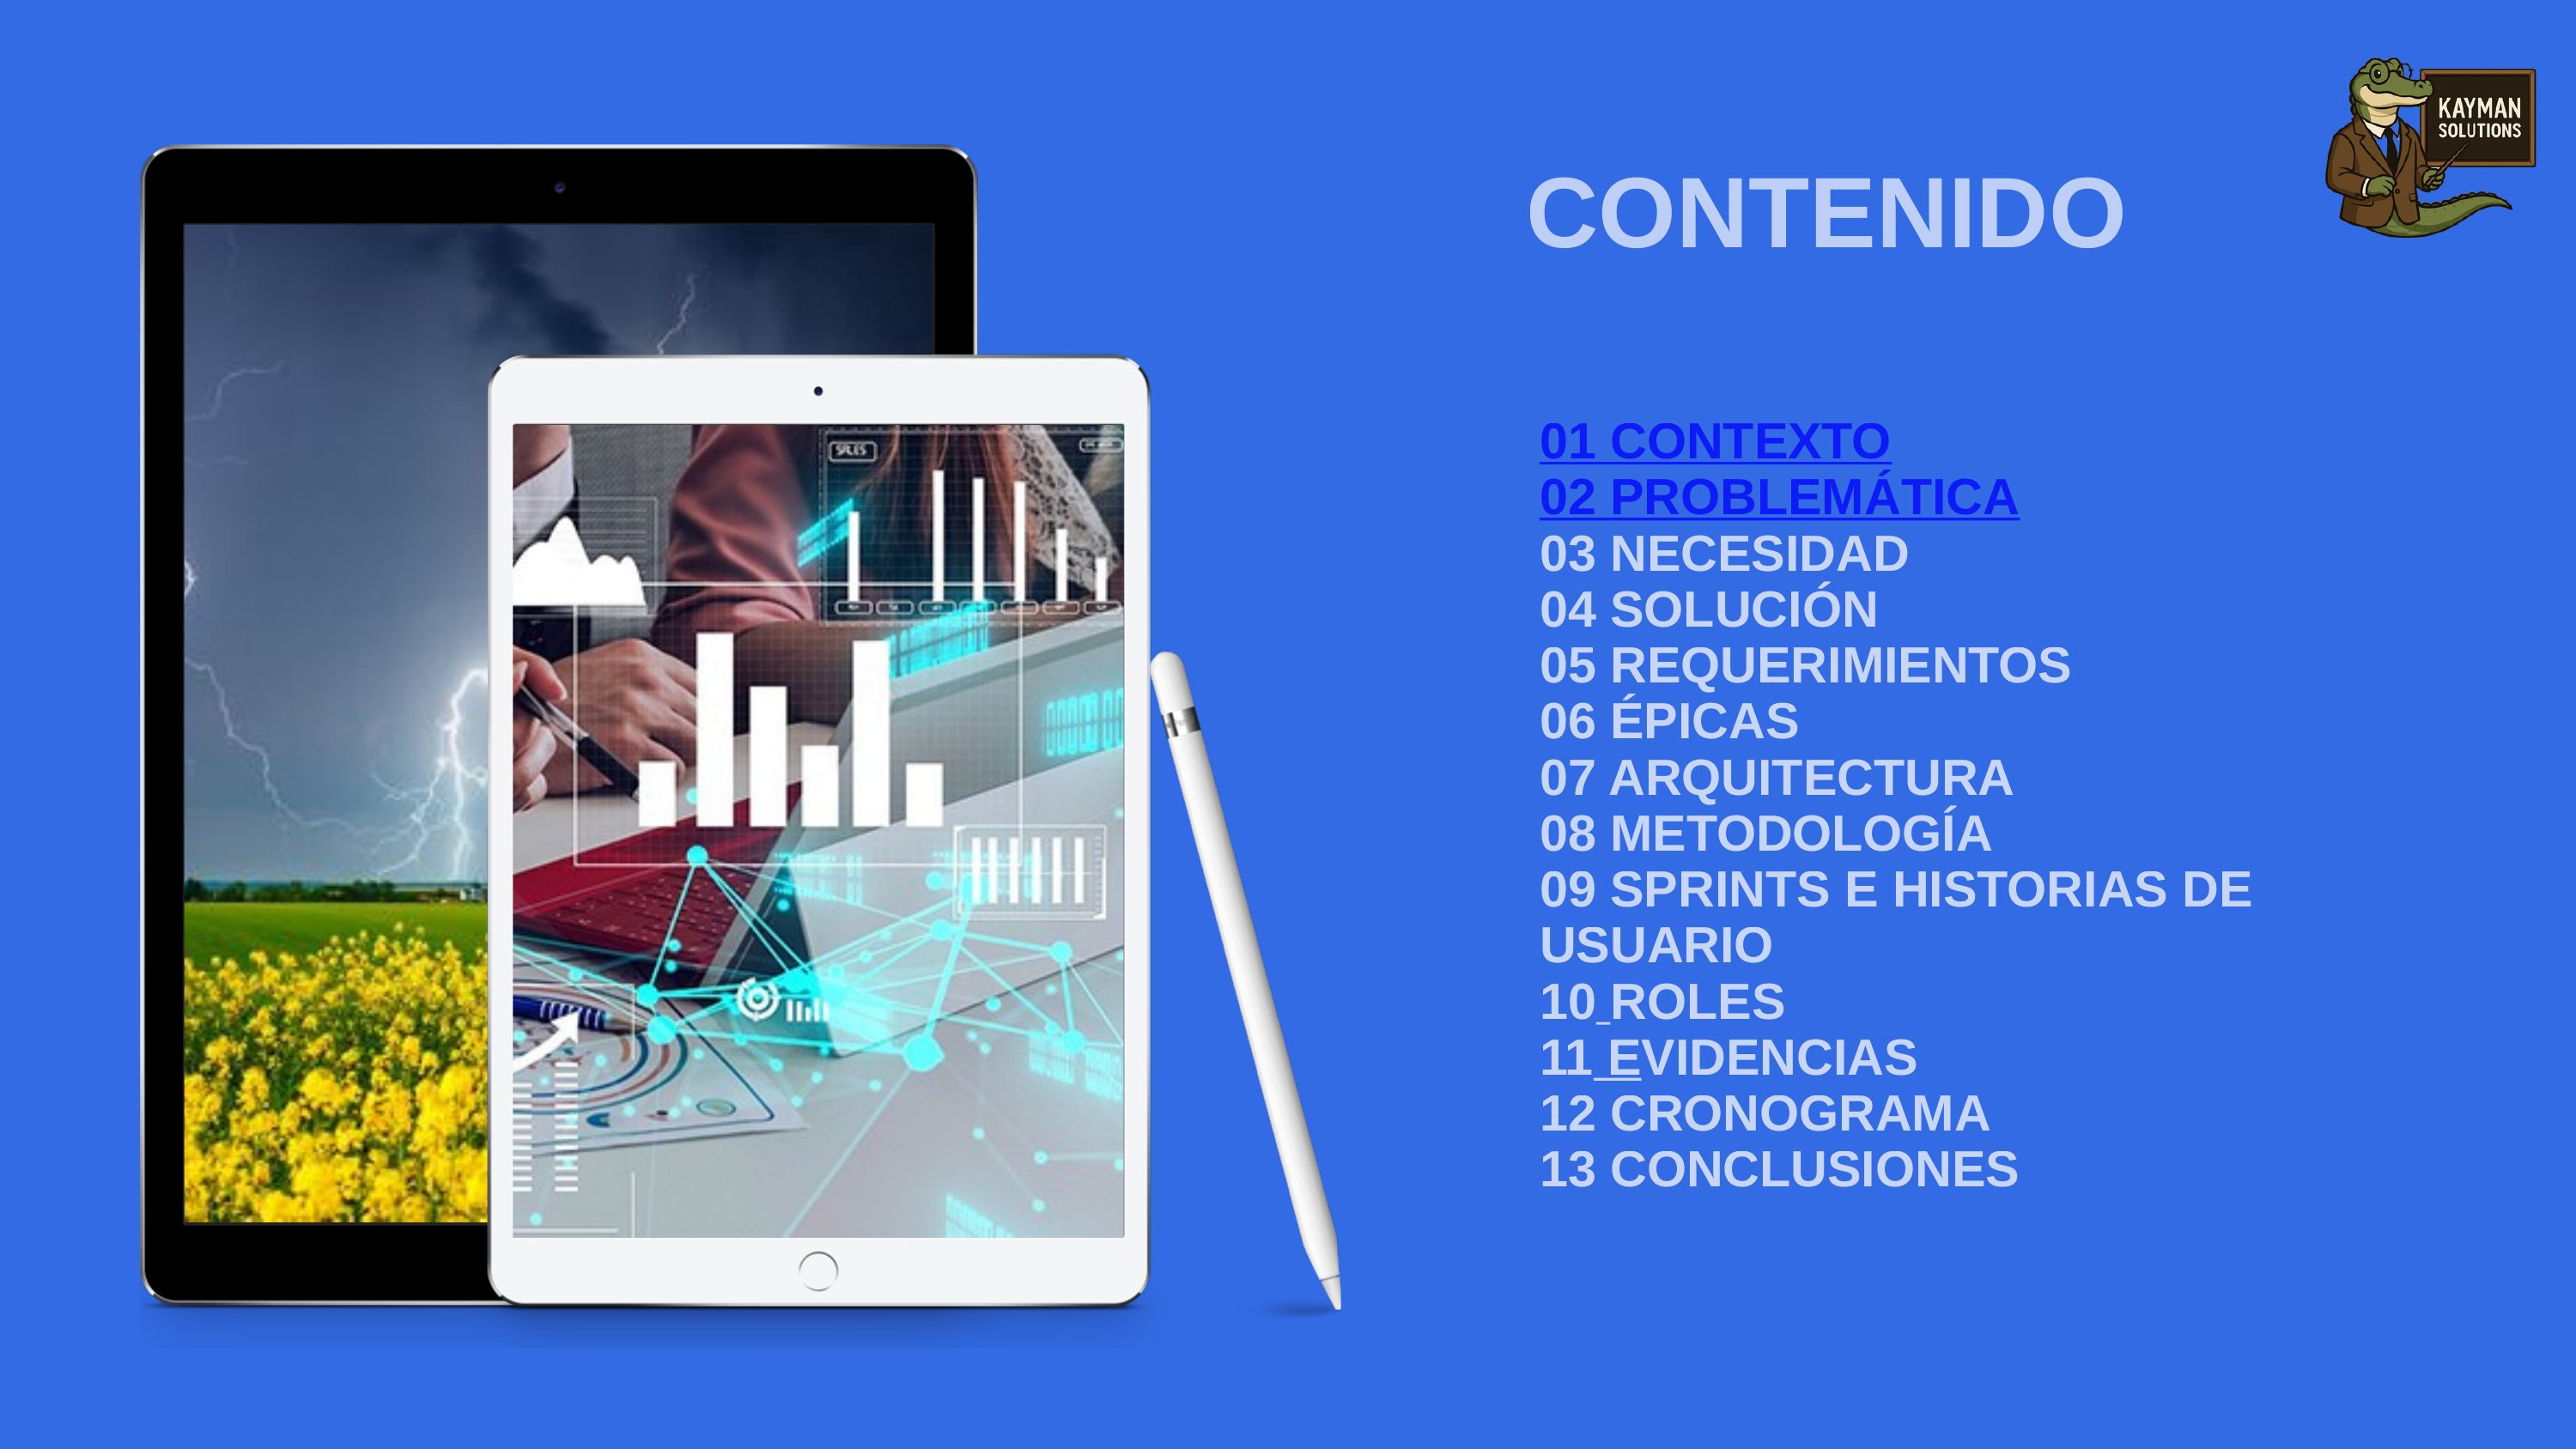

CONTENIDO

01 CONTEXTO
02 PROBLEMÁTICA
03 NECESIDAD
04 SOLUCIÓN
05 REQUERIMIENTOS
06 ÉPICAS
07 ARQUITECTURA
08 METODOLOGÍA
09 SPRINTS E HISTORIAS DE USUARIO
10 ROLES
11 EVIDENCIAS
12 CRONOGRAMA
13 CONCLUSIONES